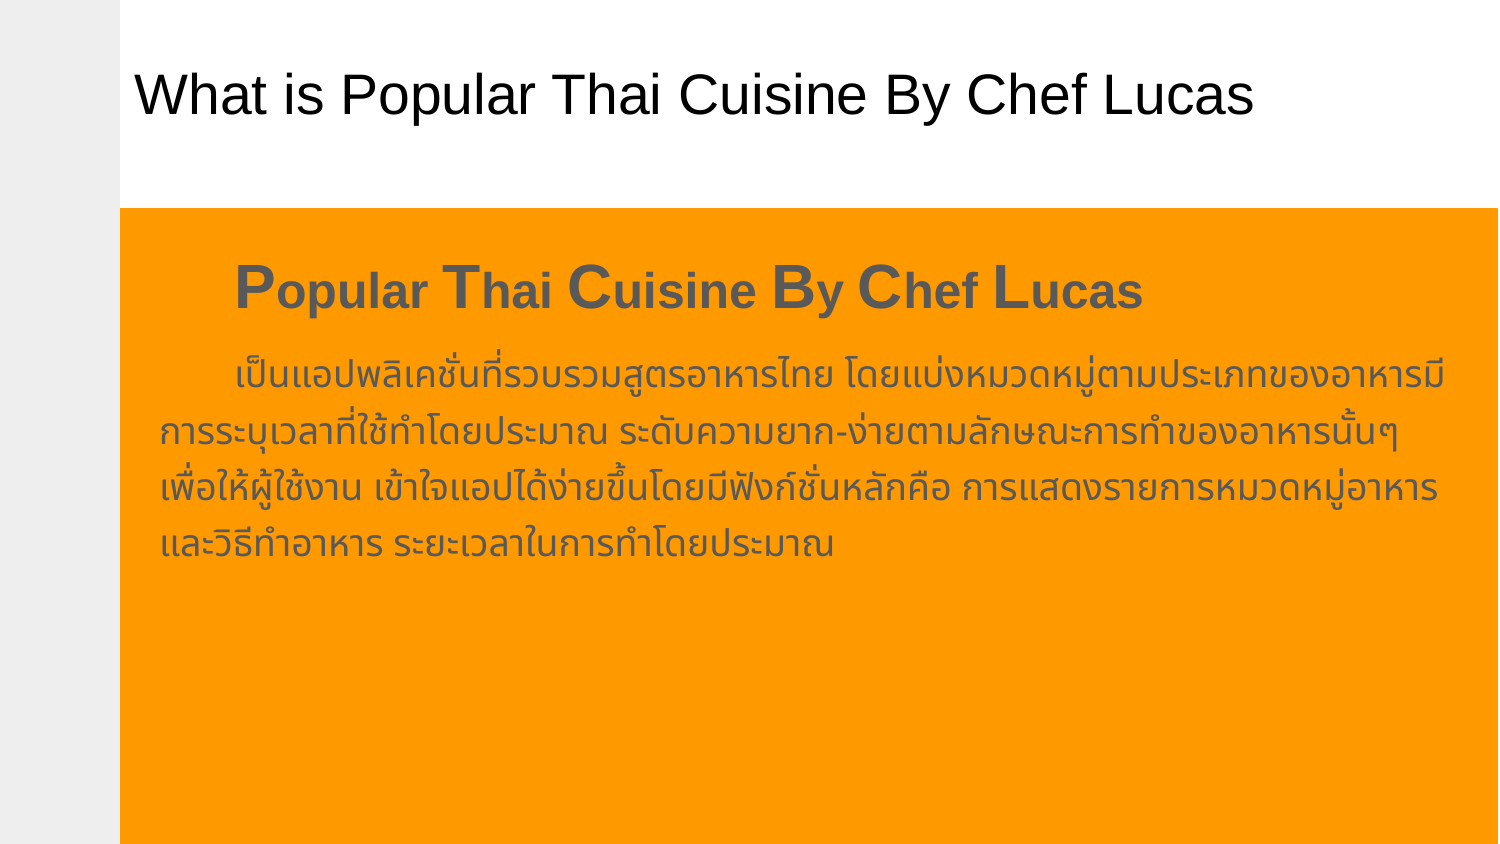

# What is Popular Thai Cuisine By Chef Lucas

Popular Thai Cuisine By Chef Lucas
เป็นแอปพลิเคชั่นที่รวบรวมสูตรอาหารไทย โดยแบ่งหมวดหมู่ตามประเภทของอาหารมีการระบุเวลาที่ใช้ทำโดยประมาณ ระดับความยาก-ง่ายตามลักษณะการทำของอาหารนั้นๆ เพื่อให้ผู้ใช้งาน เข้าใจแอปได้ง่ายขึ้นโดยมีฟังก์ชั่นหลักคือ การแสดงรายการหมวดหมู่อาหารและวิธีทำอาหาร ระยะเวลาในการทำโดยประมาณ